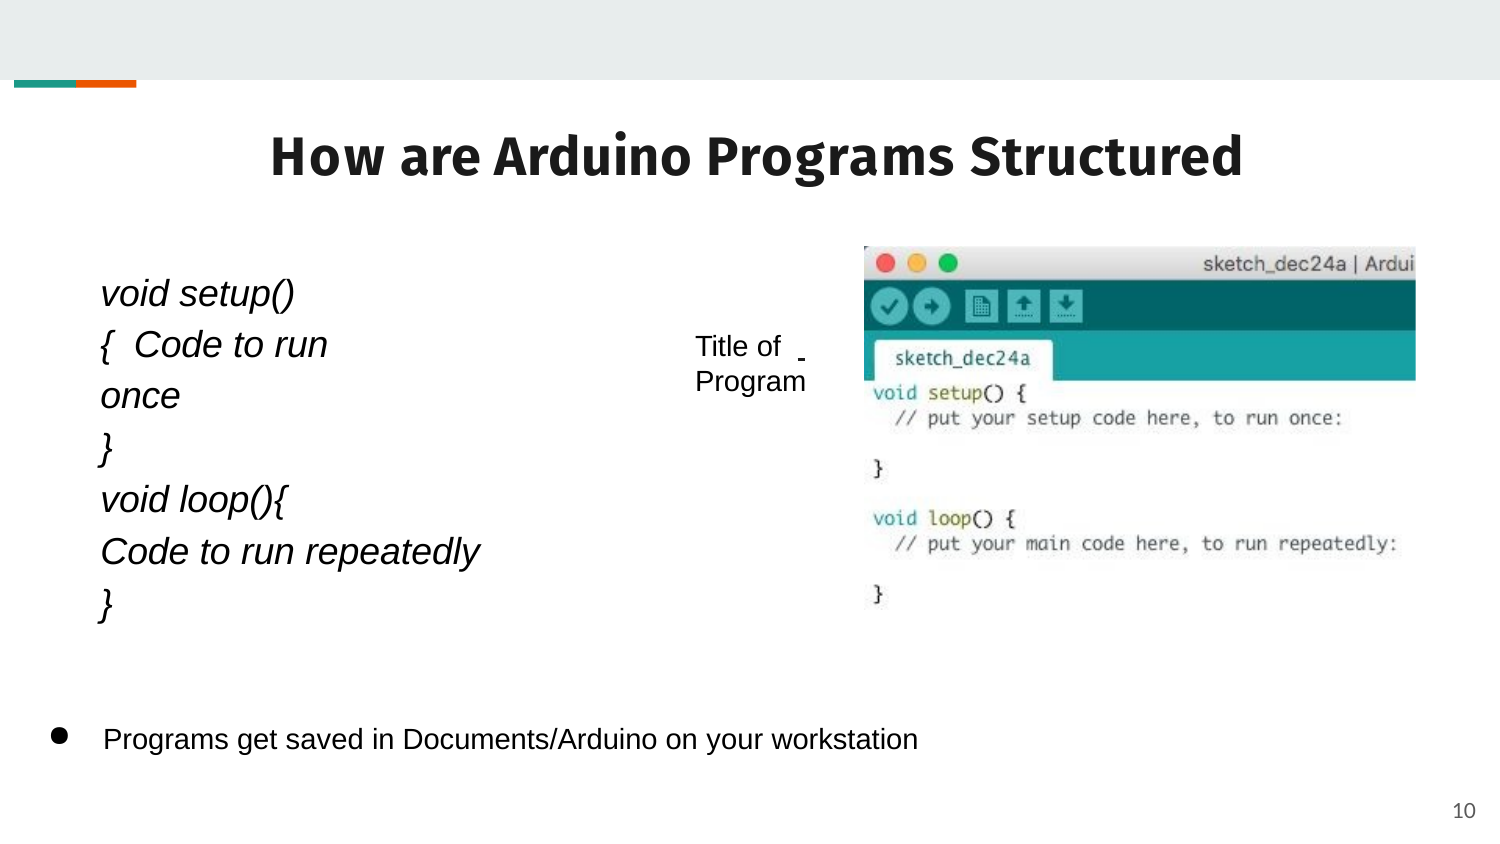

# How are Arduino Programs Structured

void setup() {  Code to run once
}
Title of
Program
void loop(){
Code to run repeatedly
}
Programs get saved in Documents/Arduino on your workstation
10